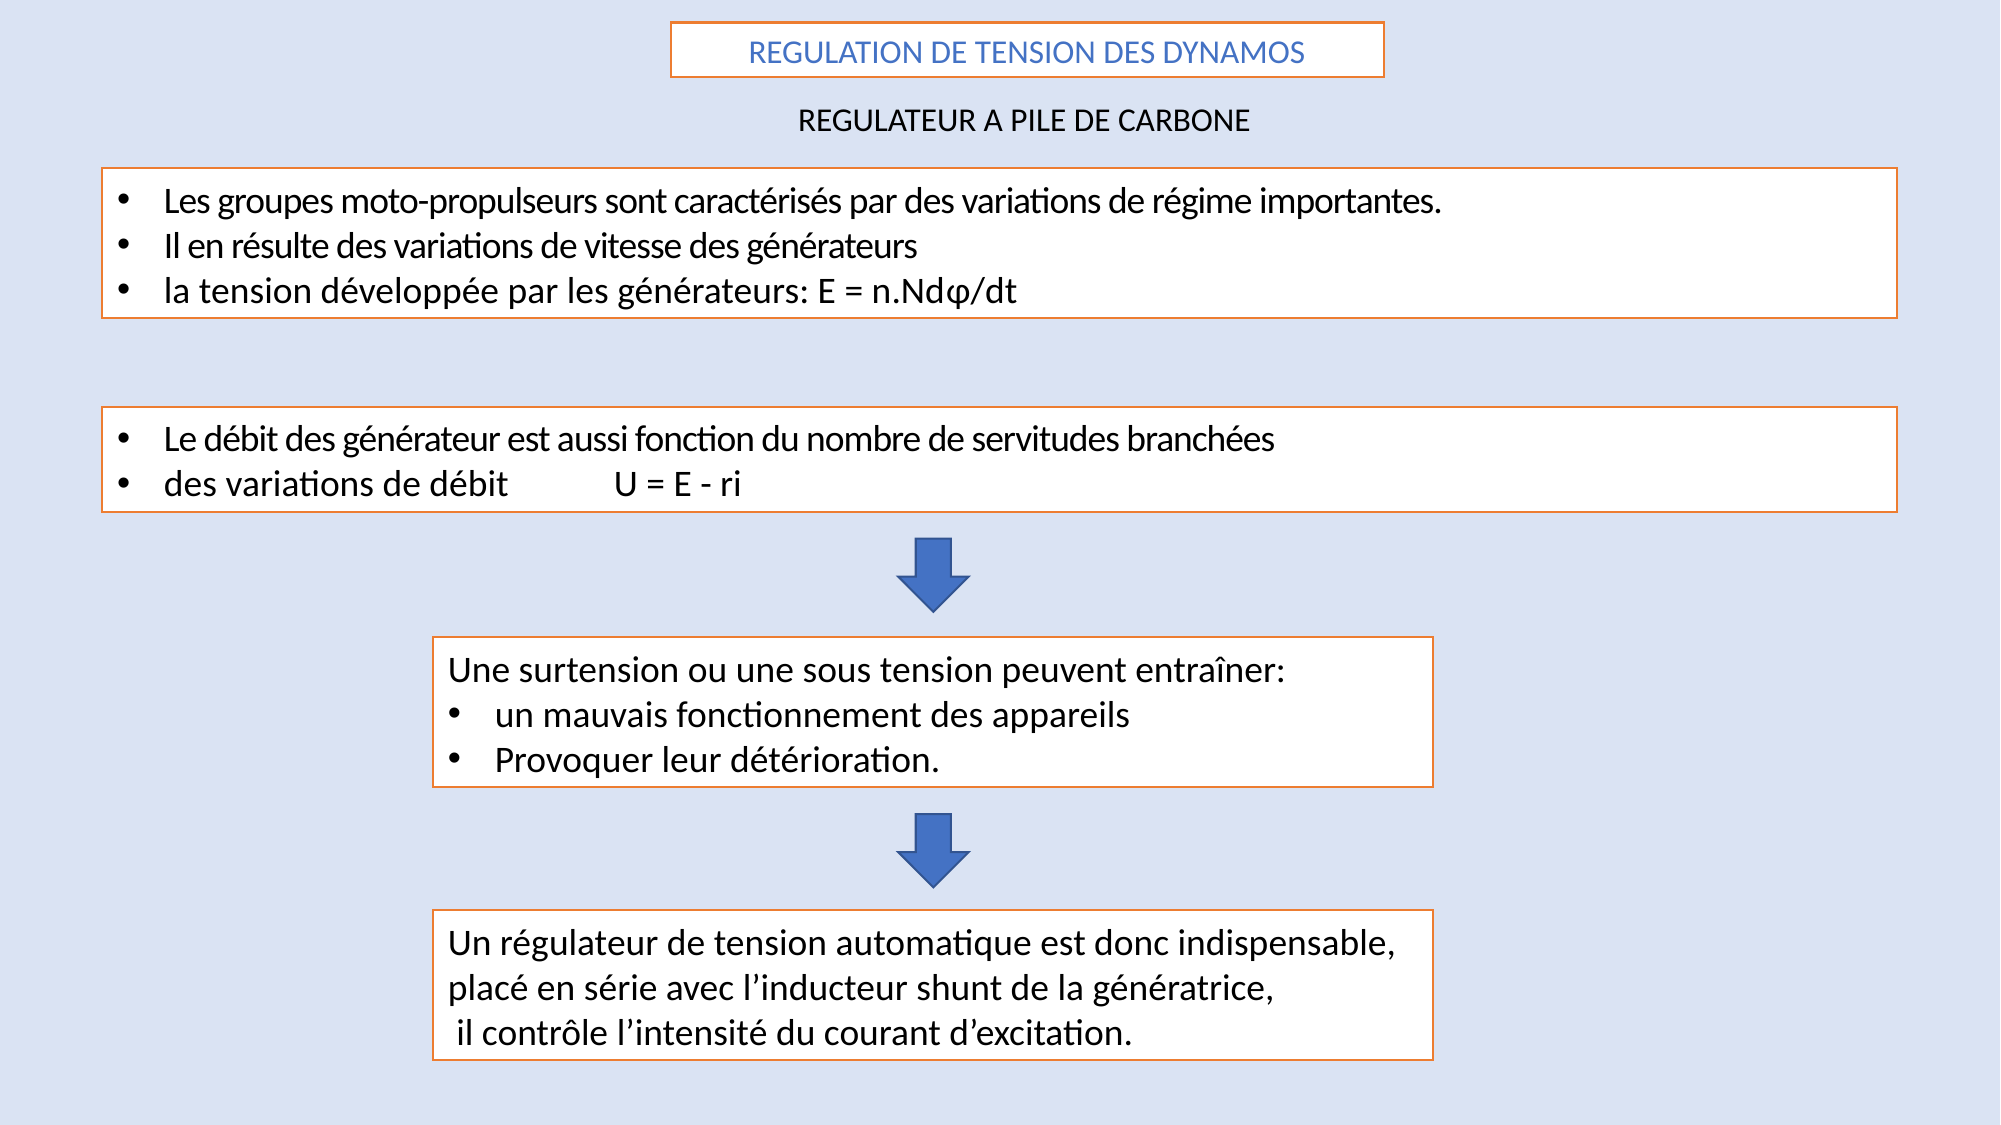

REGULATION DE TENSION DES DYNAMOS
REGULATEUR A PILE DE CARBONE
Les groupes moto-propulseurs sont caractérisés par des variations de régime importantes.
Il en résulte des variations de vitesse des générateurs
la tension développée par les générateurs: E = n.Ndφ/dt
Le débit des générateur est aussi fonction du nombre de servitudes branchées
des variations de débit	U = E - ri

Une surtension ou une sous tension peuvent entraîner:
un mauvais fonctionnement des appareils
Provoquer leur détérioration.

Un régulateur de tension automatique est donc indispensable,
placé en série avec l’inducteur shunt de la génératrice,
 il contrôle l’intensité du courant d’excitation.